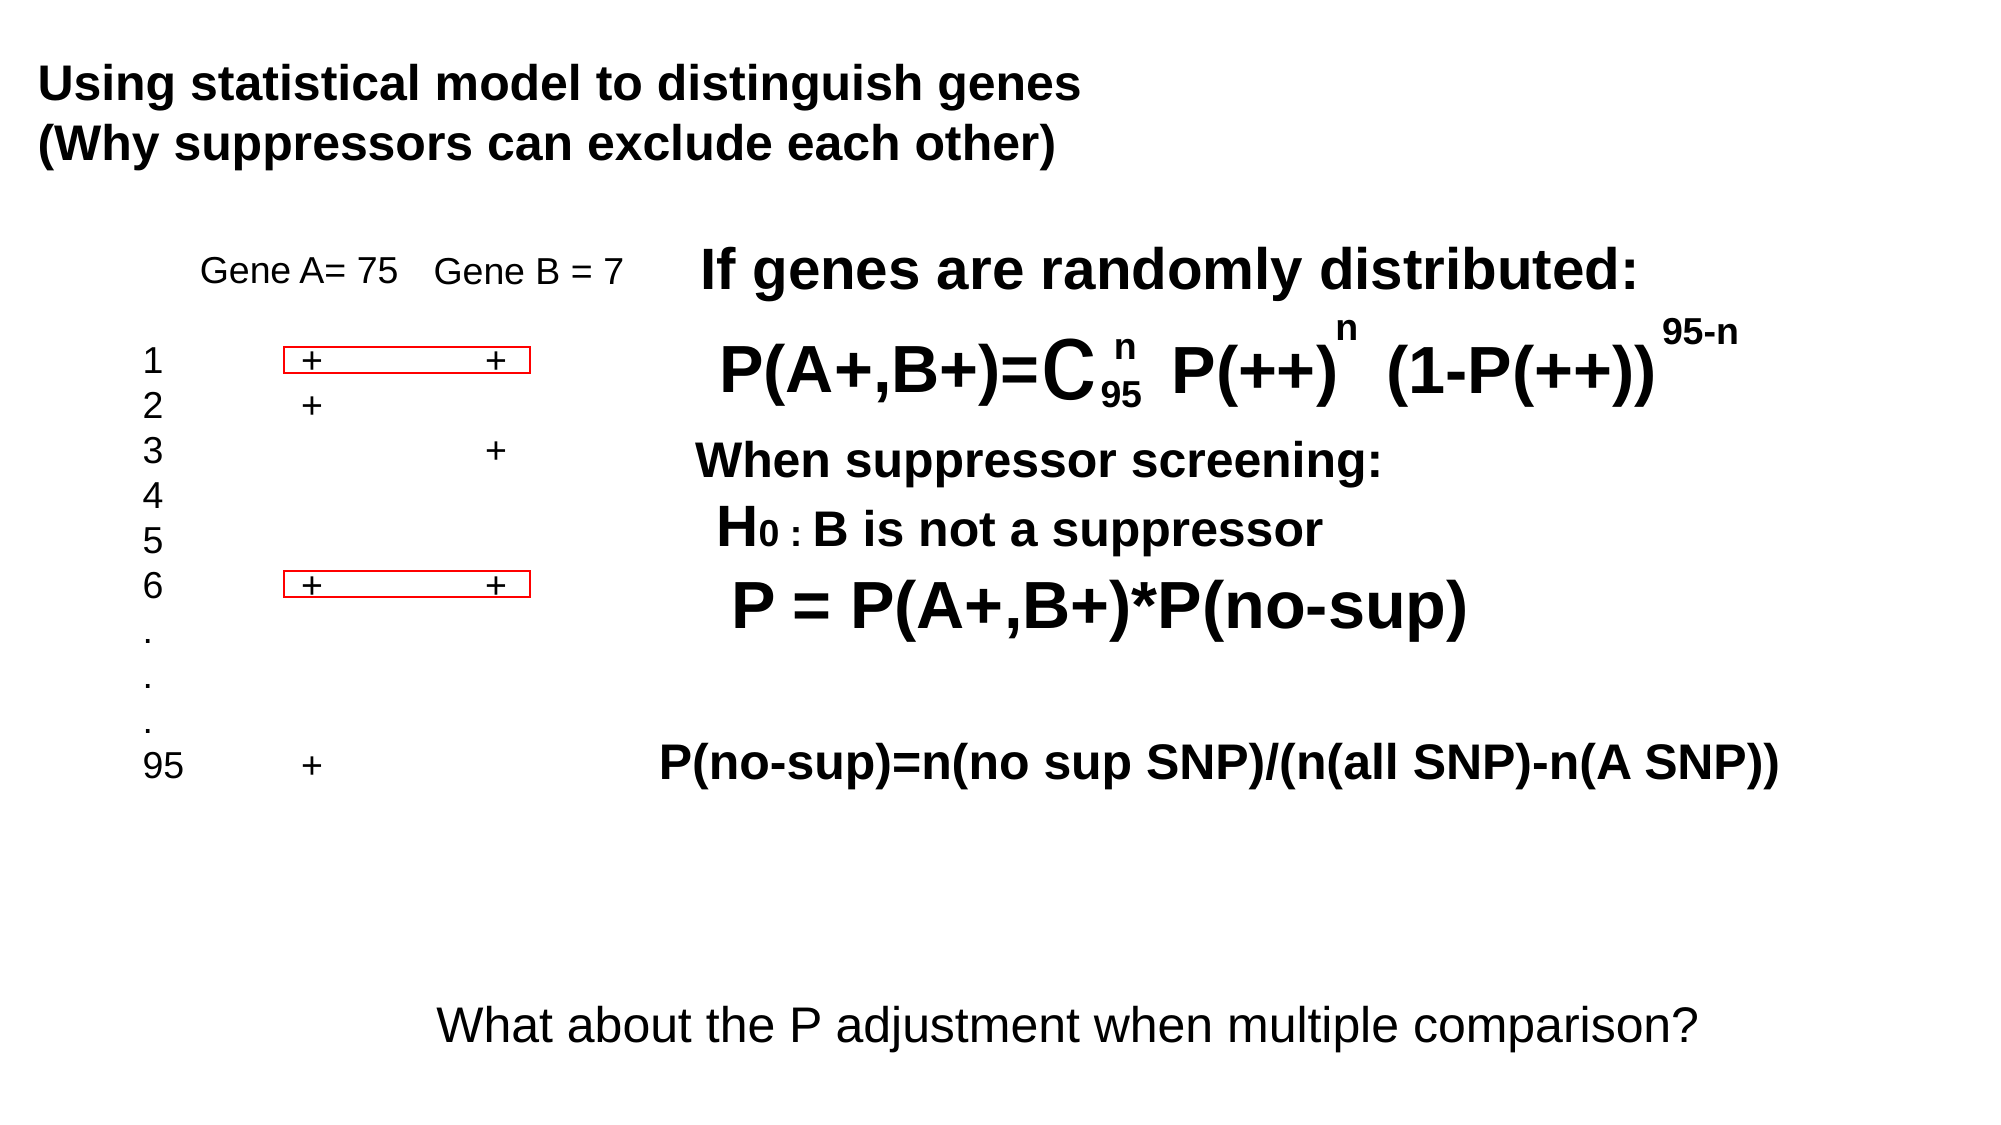

Using statistical model to distinguish genes
(Why suppressors can exclude each other)
If genes are randomly distributed:
Gene A= 75
Gene B = 7
1
2
3
4
5
6
.
.
.
95
+
+

+

+
+

+

+

c
n
95-n
n
P(A+,B+)=
(1-P(++))
P(++)
95
When suppressor screening:
H0 : B is not a suppressor
P = P(A+,B+)*P(no-sup)
P(no-sup)=n(no sup SNP)/(n(all SNP)-n(A SNP))
What about the P adjustment when multiple comparison?